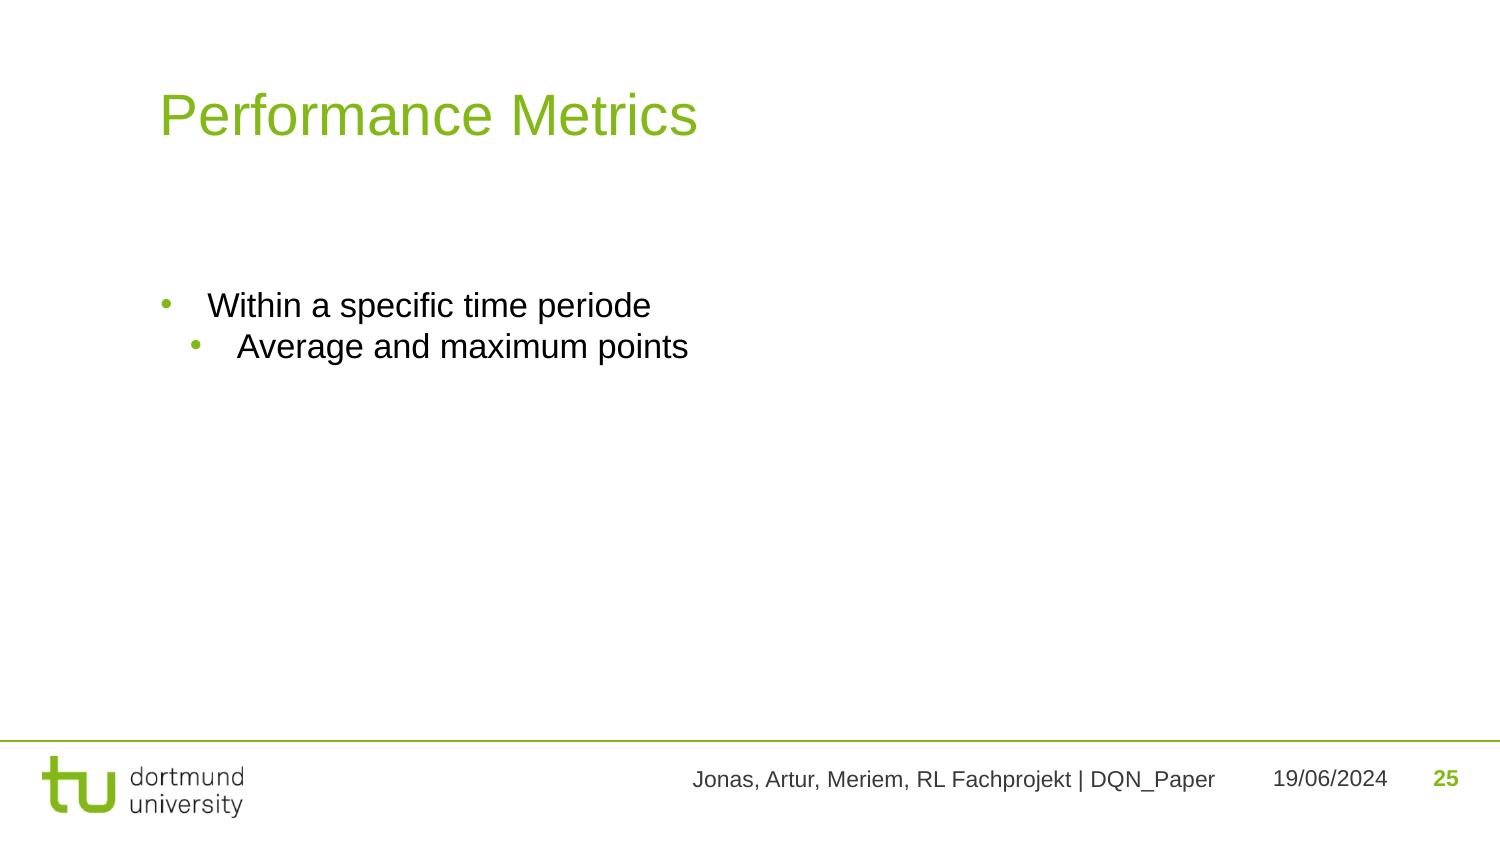

Performance Metrics
Within a specific time periode
Average and maximum points

25
19/06/2024
Jonas, Artur, Meriem, RL Fachprojekt | DQN_Paper